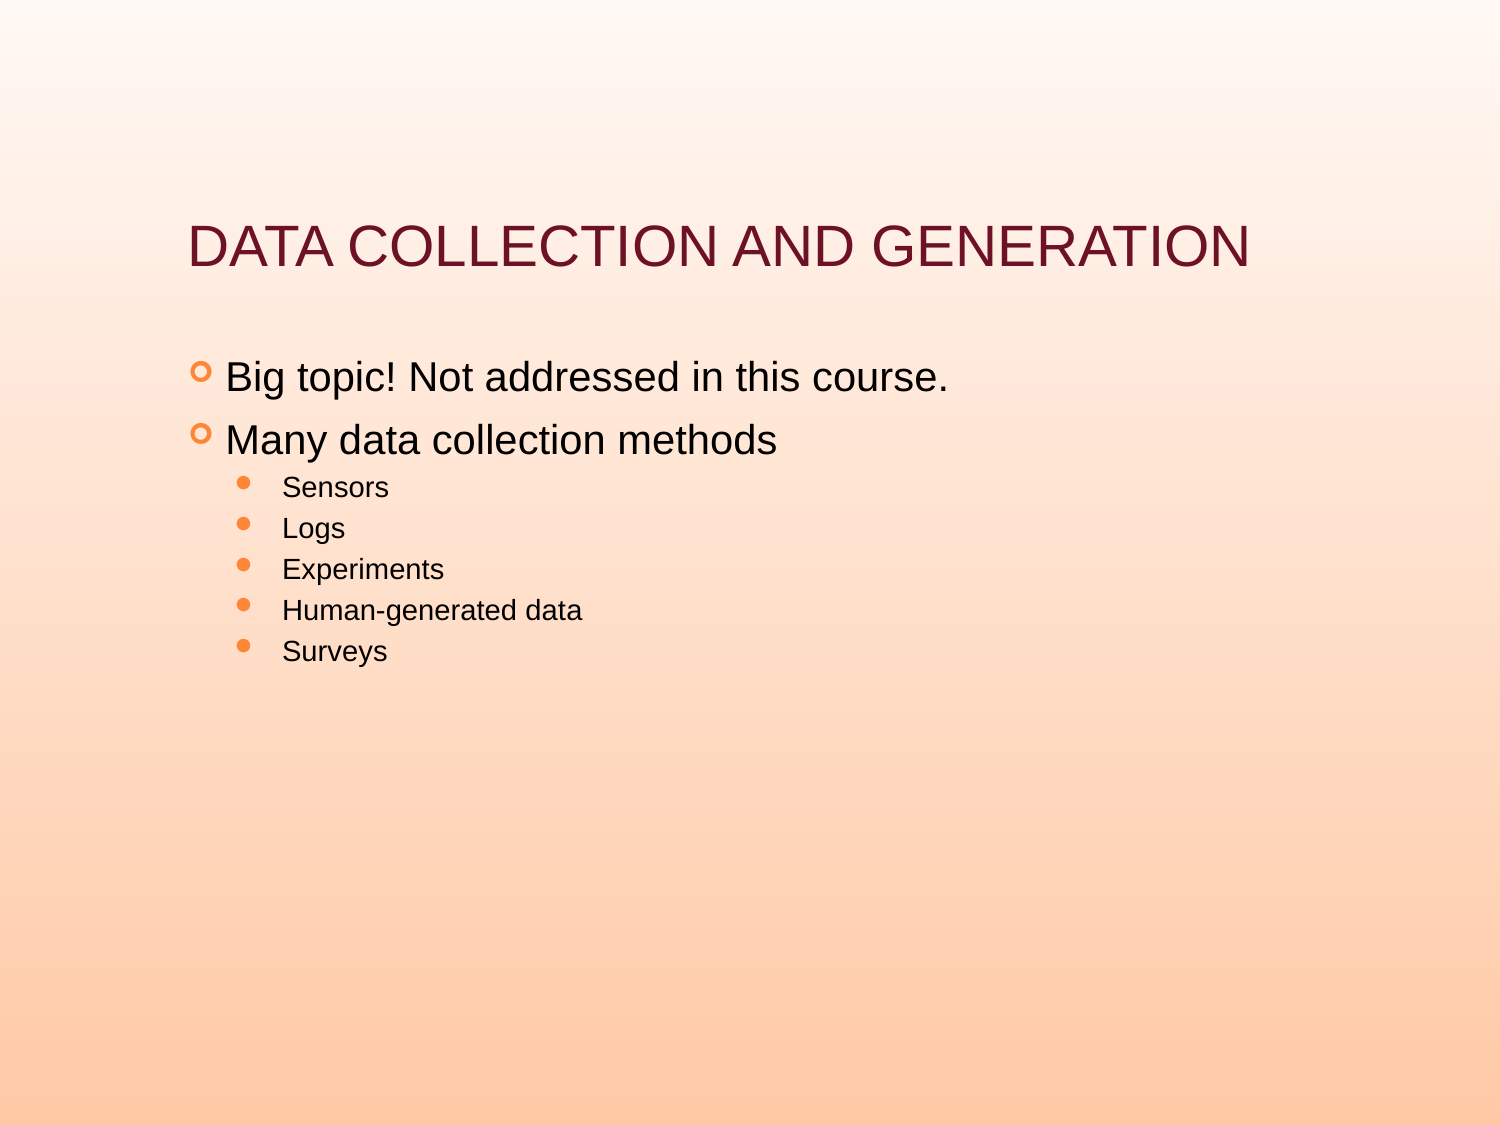

# Data collection and generation
Big topic! Not addressed in this course.
Many data collection methods
Sensors
Logs
Experiments
Human-generated data
Surveys

69